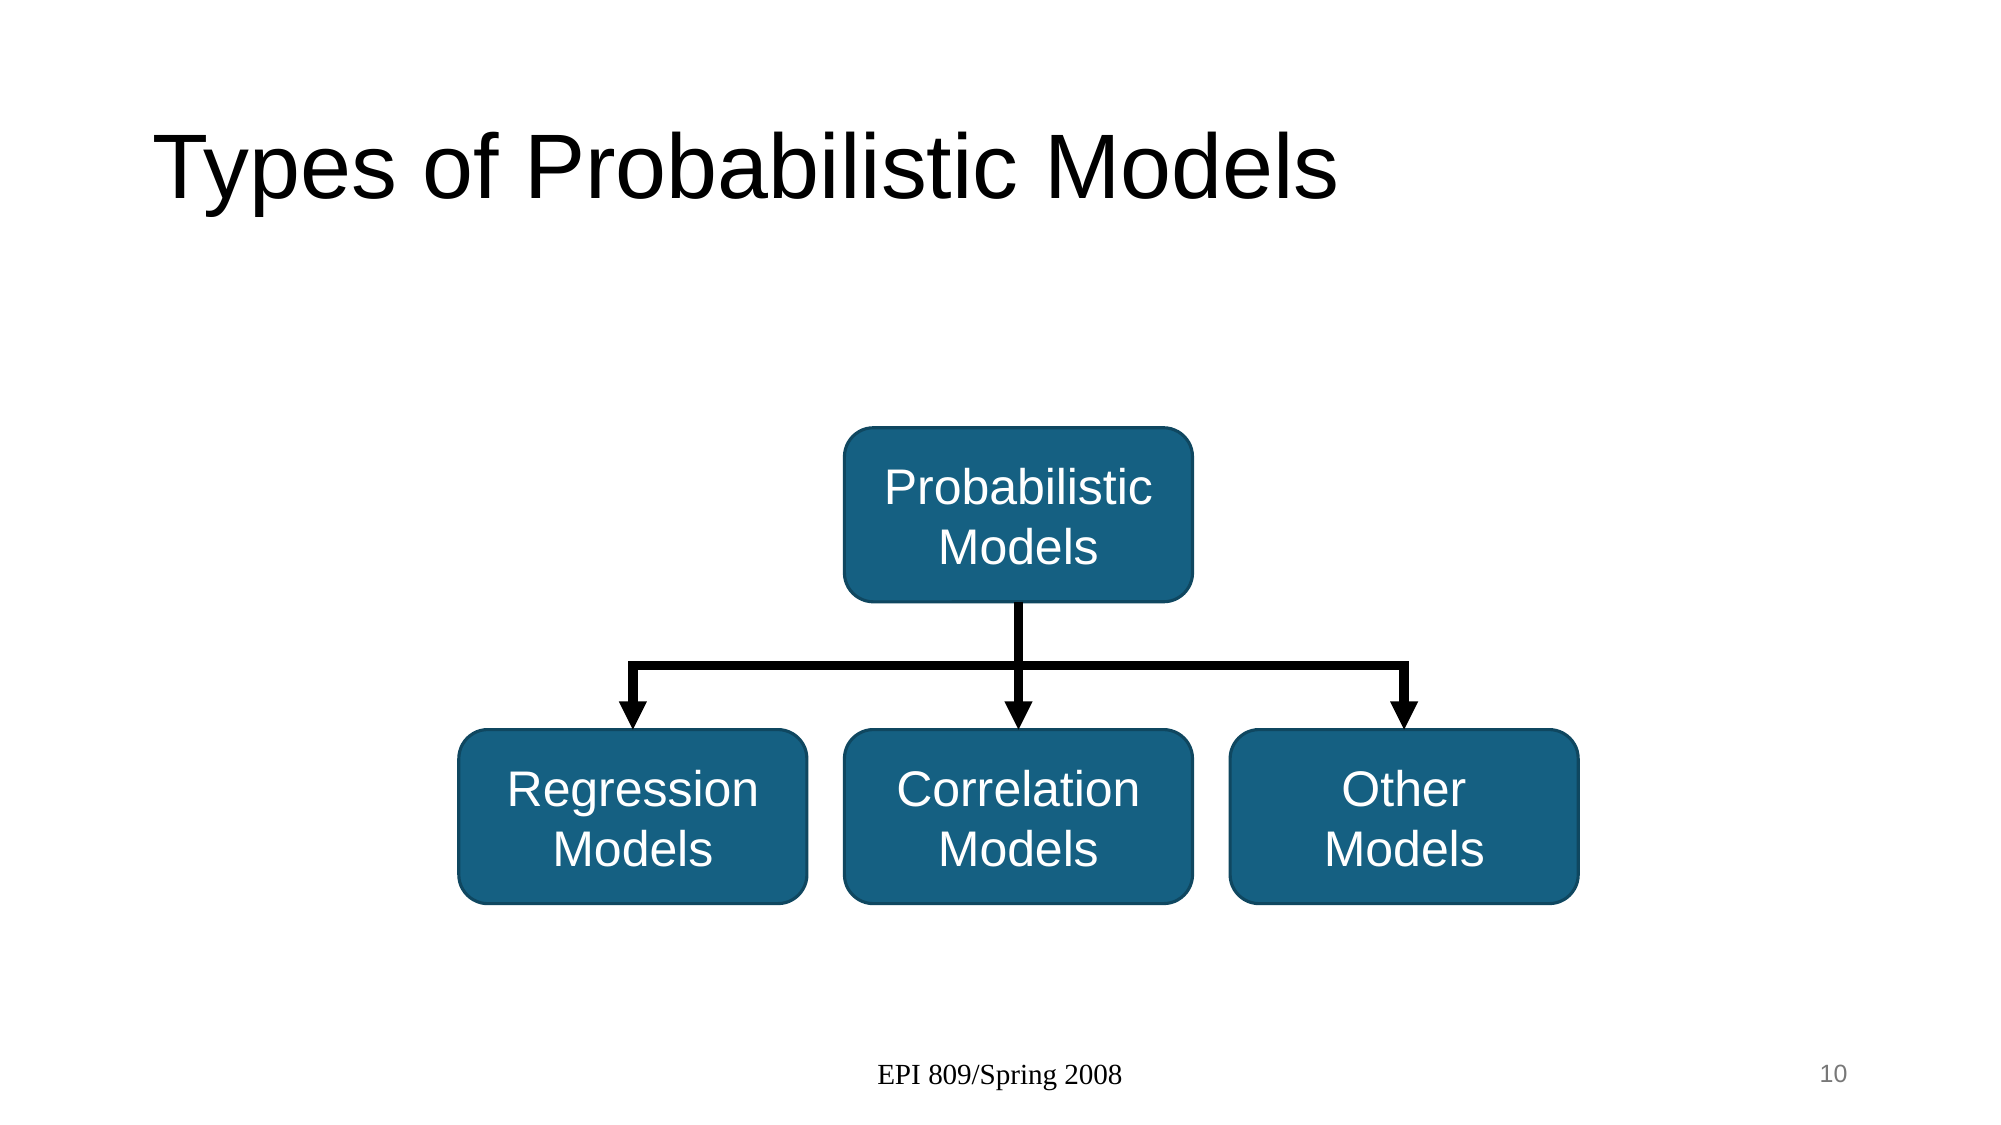

# Types of Probabilistic Models
Probabilistic Models
Regression
Models
Correlation
Models
Other
Models
EPI 809/Spring 2008
10